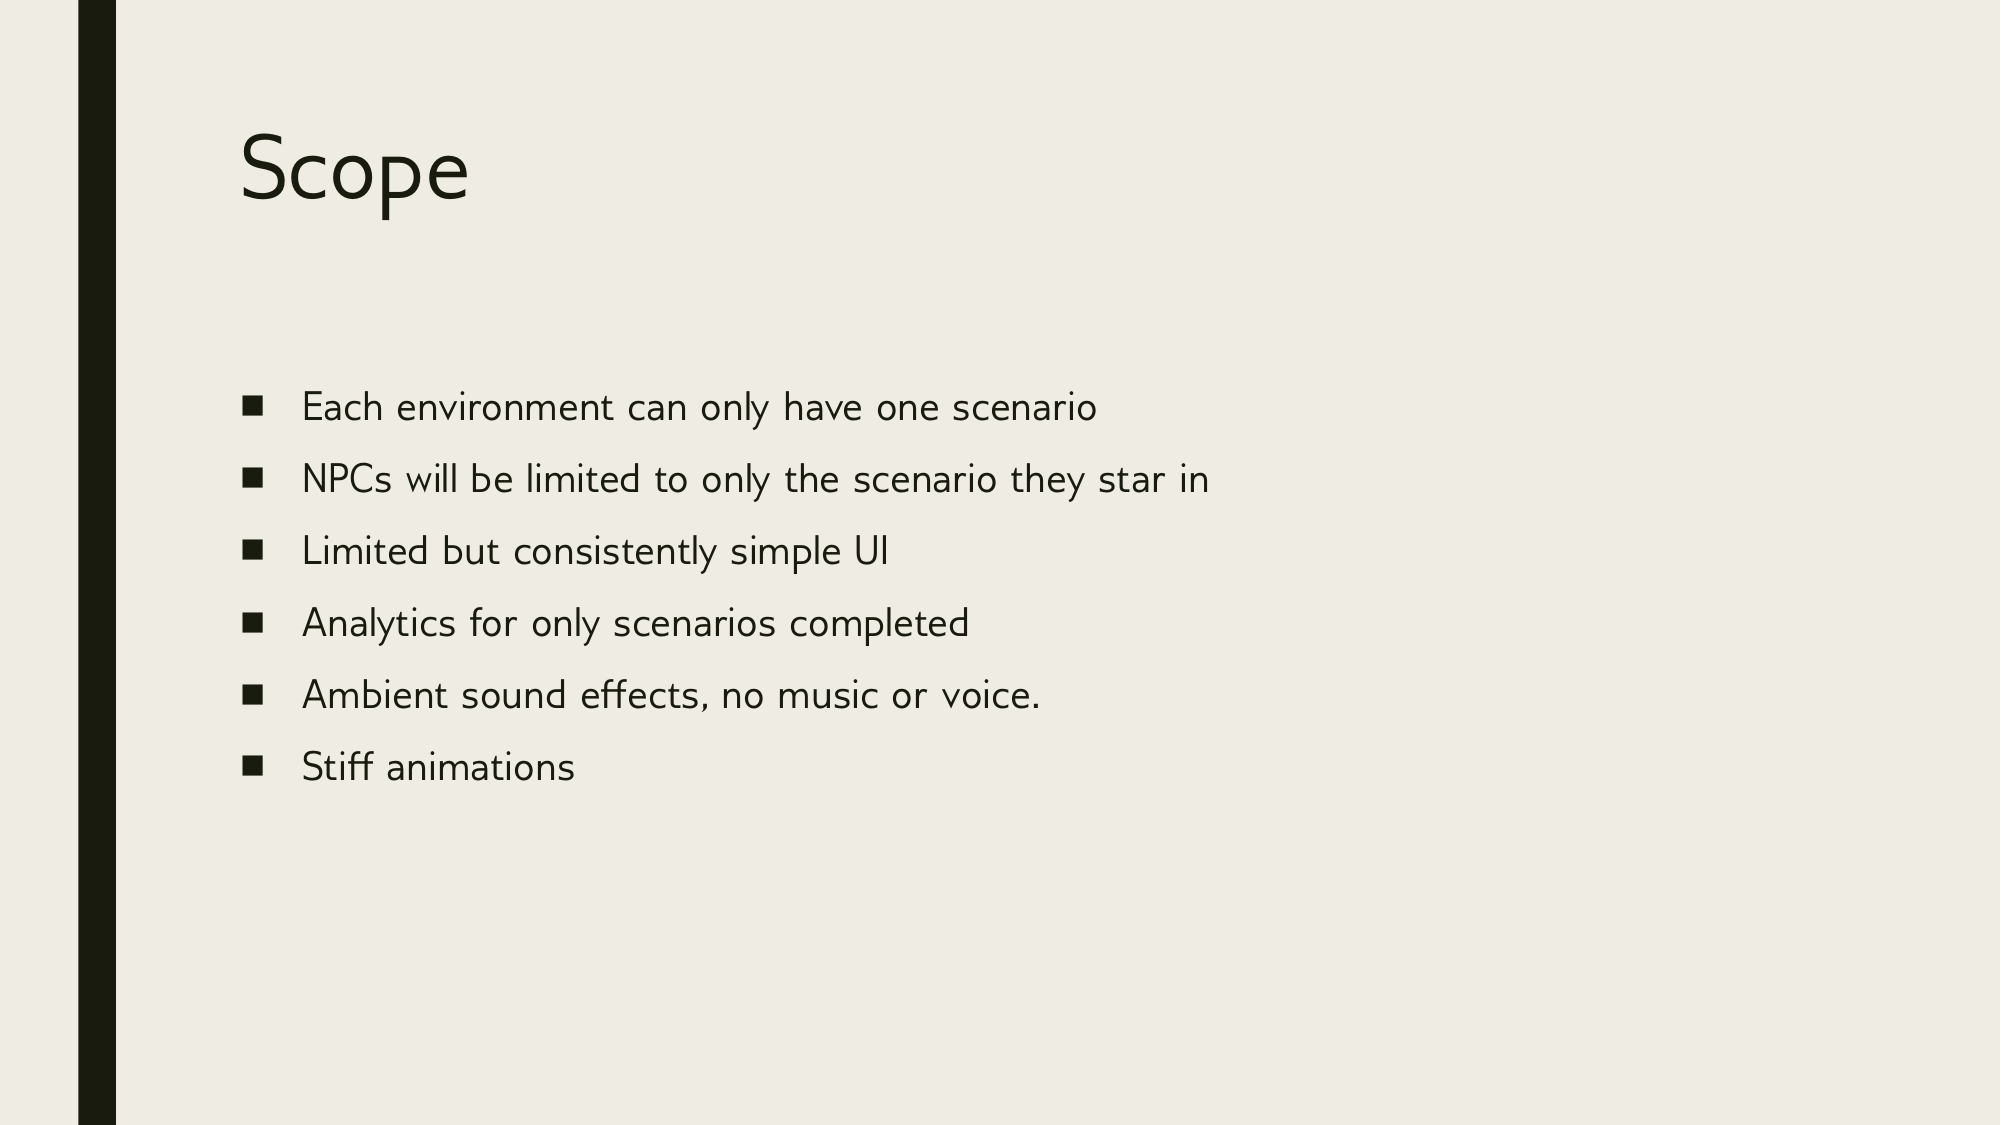

# Scope
Each environment can only have one scenario
NPCs will be limited to only the scenario they star in
Limited but consistently simple UI
Analytics for only scenarios completed
Ambient sound effects, no music or voice.
Stiff animations